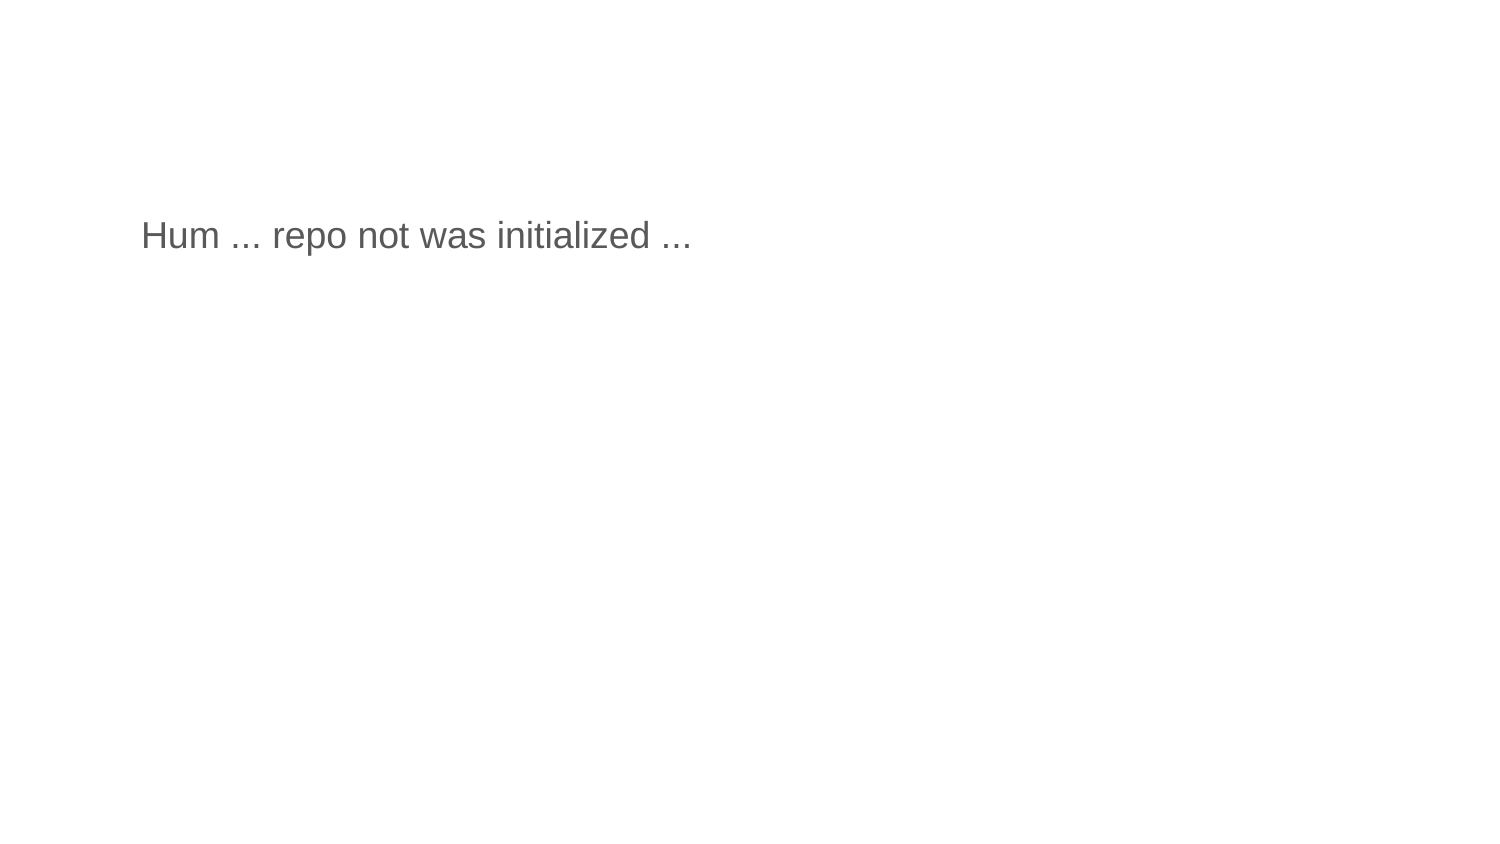

#
Hum ... repo not was initialized ...